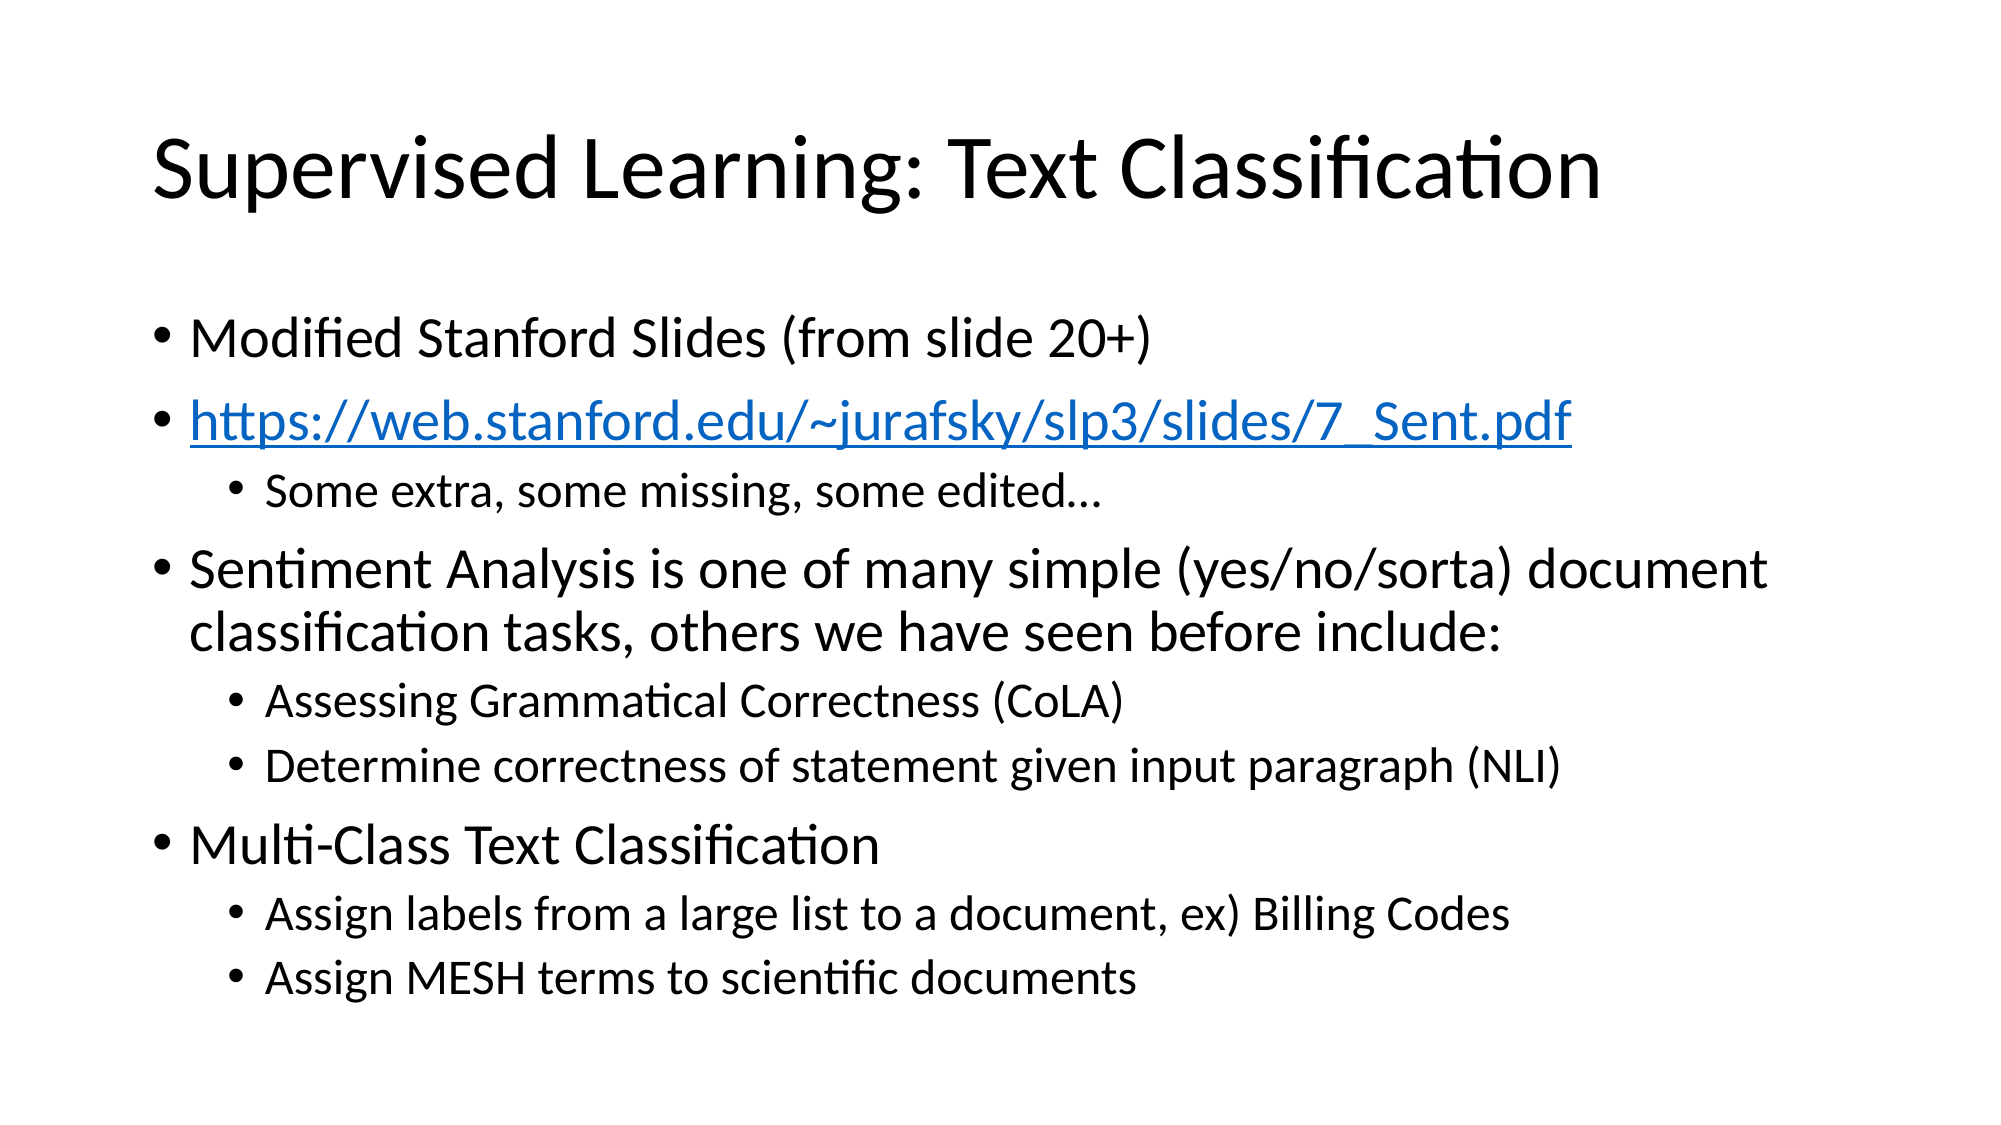

# Supervised Learning: Text Classification
Modified Stanford Slides (from slide 20+)
https://web.stanford.edu/~jurafsky/slp3/slides/7_Sent.pdf
Some extra, some missing, some edited…
Sentiment Analysis is one of many simple (yes/no/sorta) document classification tasks, others we have seen before include:
Assessing Grammatical Correctness (CoLA)
Determine correctness of statement given input paragraph (NLI)
Multi-Class Text Classification
Assign labels from a large list to a document, ex) Billing Codes
Assign MESH terms to scientific documents